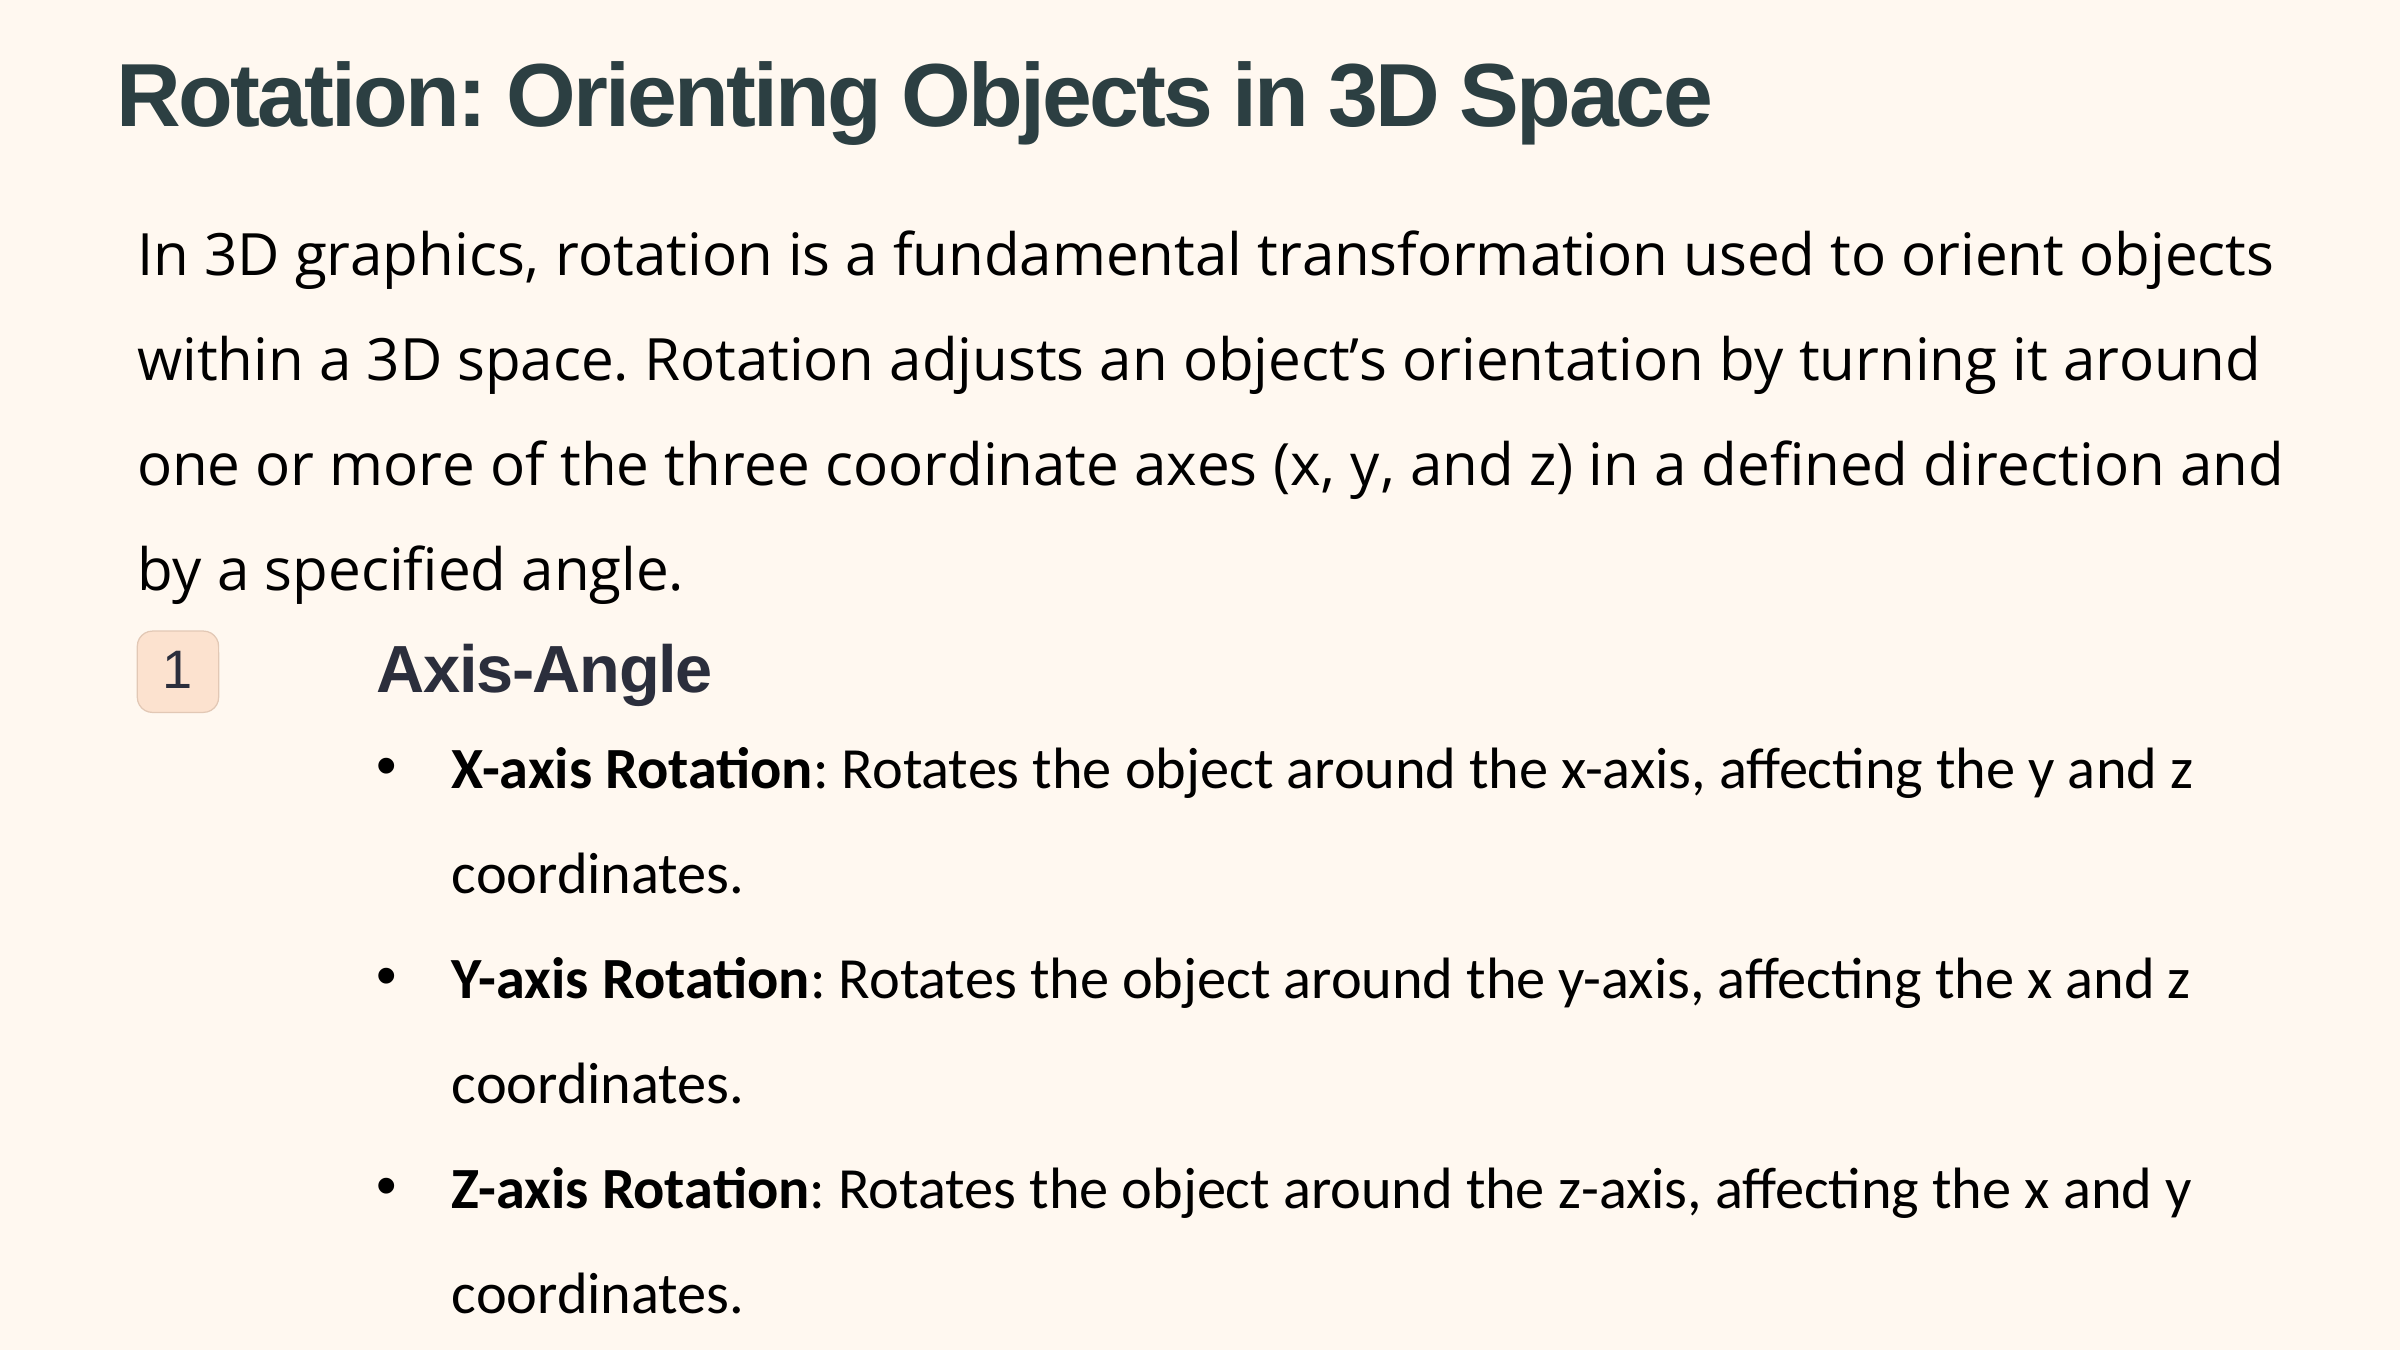

Rotation: Orienting Objects in 3D Space
In 3D graphics, rotation is a fundamental transformation used to orient objects within a 3D space. Rotation adjusts an object’s orientation by turning it around one or more of the three coordinate axes (x, y, and z) in a defined direction and by a specified angle.

1
Axis-Angle
X-axis Rotation: Rotates the object around the x-axis, affecting the y and z coordinates.
Y-axis Rotation: Rotates the object around the y-axis, affecting the x and z coordinates.
Z-axis Rotation: Rotates the object around the z-axis, affecting the x and y coordinates.